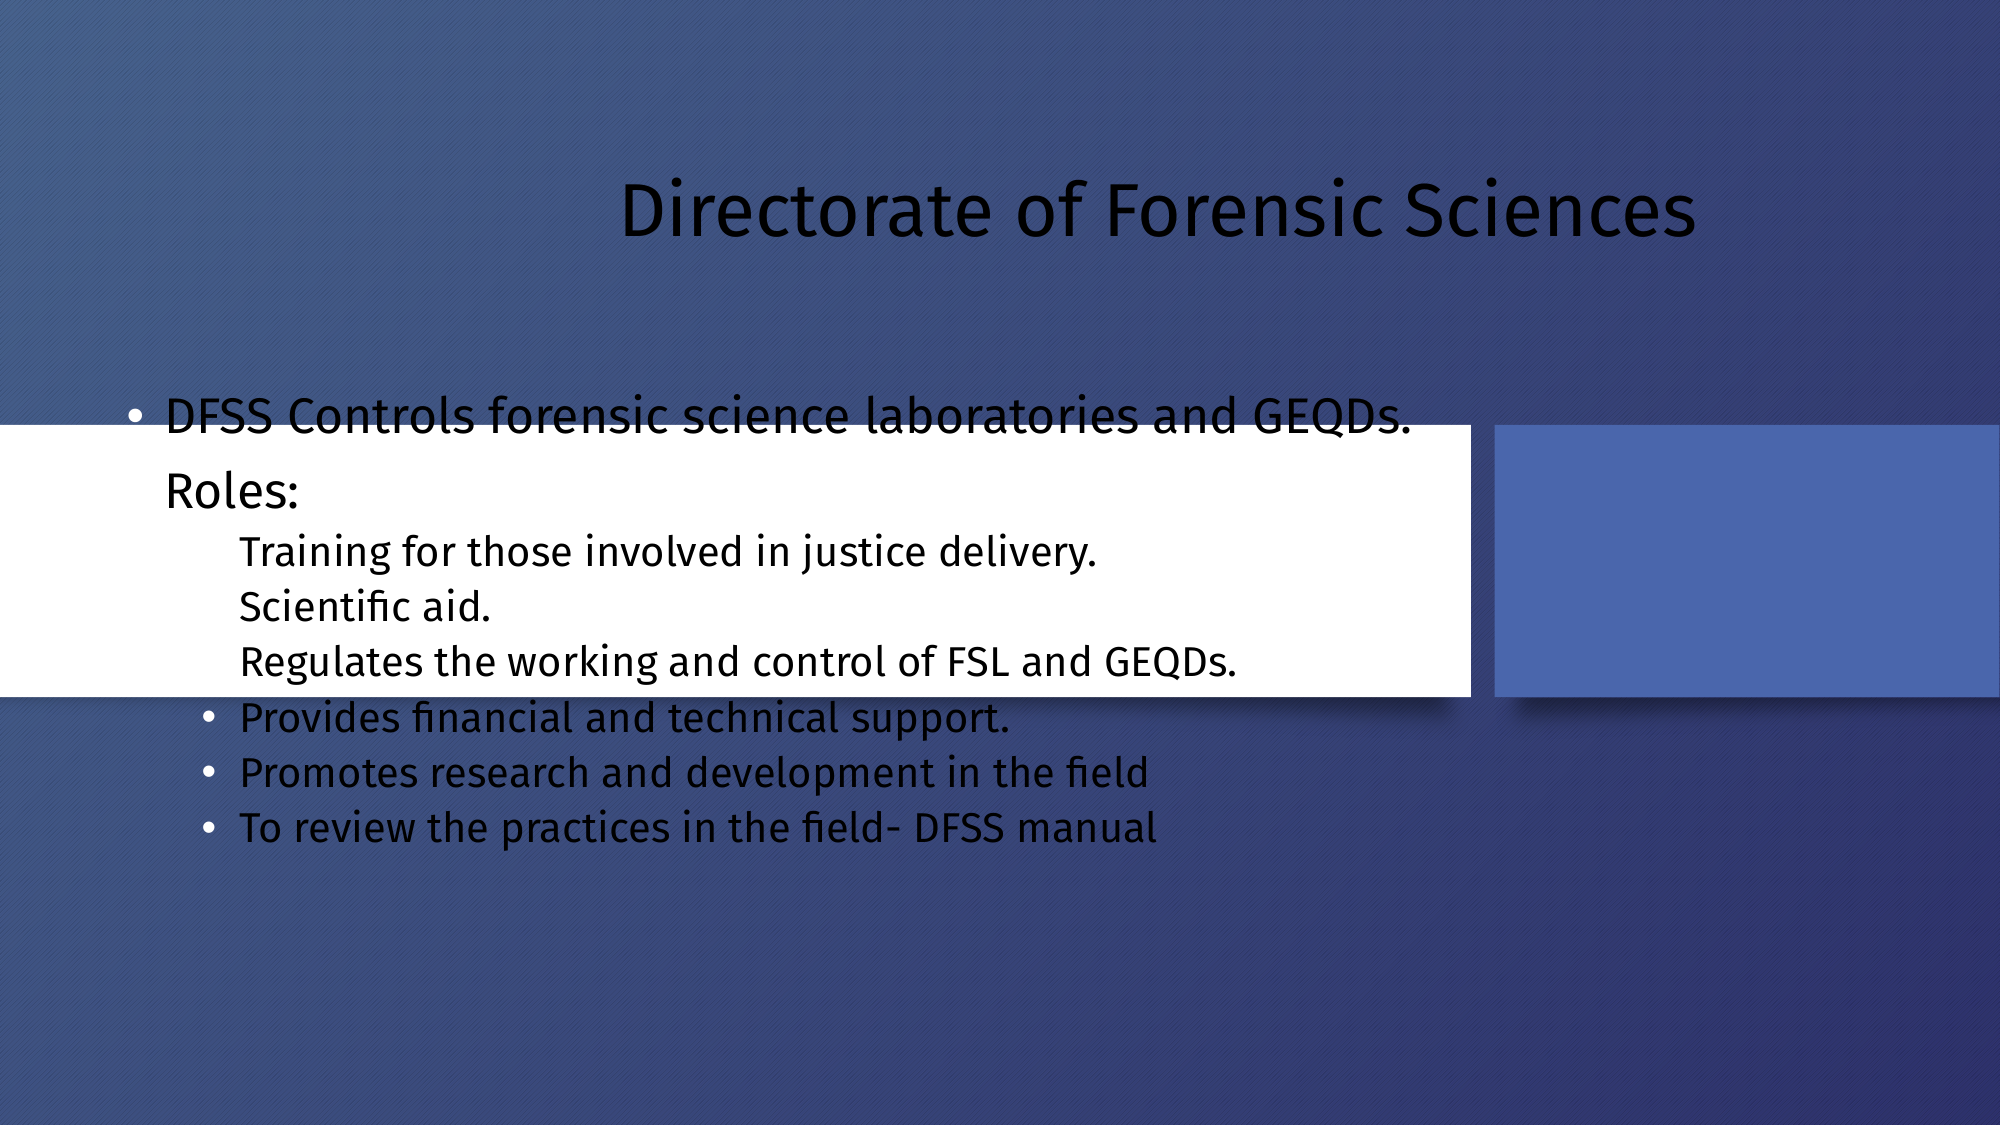

# Directorate of Forensic Sciences
DFSS Controls forensic science laboratories and GEQDs.
Roles:
Training for those involved in justice delivery.
Scientific aid.
Regulates the working and control of FSL and GEQDs.
Provides financial and technical support.
Promotes research and development in the field
To review the practices in the field- DFSS manual